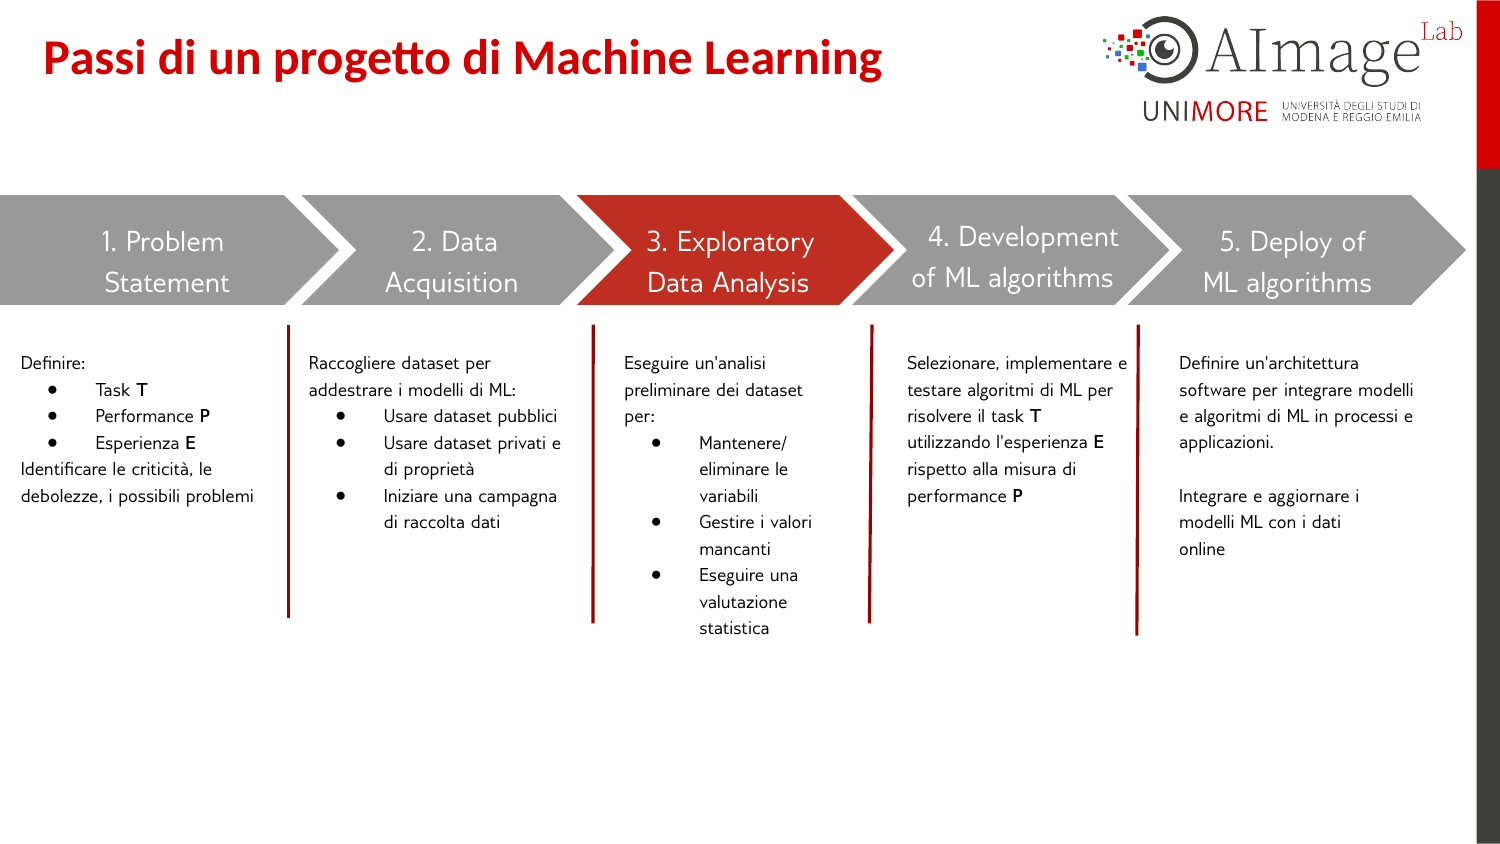

# Passi di un progetto di Machine Learning

4. Development of ML algorithms
3. Exploratory  Data Analysis
3. Exploratory  Data Analysis
5. Deploy of  ML algorithms
2. Data  Acquisition
1. Problem  Statement

Eseguire un'analisi preliminare dei dataset per:
Selezionare, implementare e testare algoritmi di ML per risolvere il task T utilizzando l'esperienza E rispetto alla misura di performance P
Definire un'architettura software per integrare modelli e algoritmi di ML in processi e applicazioni.
Raccogliere dataset per addestrare i modelli di ML:
Deﬁnire:
Task T
Performance P
Esperienza E
Usare dataset pubblici
Usare dataset privati e di proprietà
Iniziare una campagna di raccolta dati
Mantenere/eliminare le variabili
Gestire i valori mancanti
Eseguire una valutazione statistica
Identificare le criticità, le debolezze, i possibili problemi
Integrare e aggiornare i modelli ML con i dati online